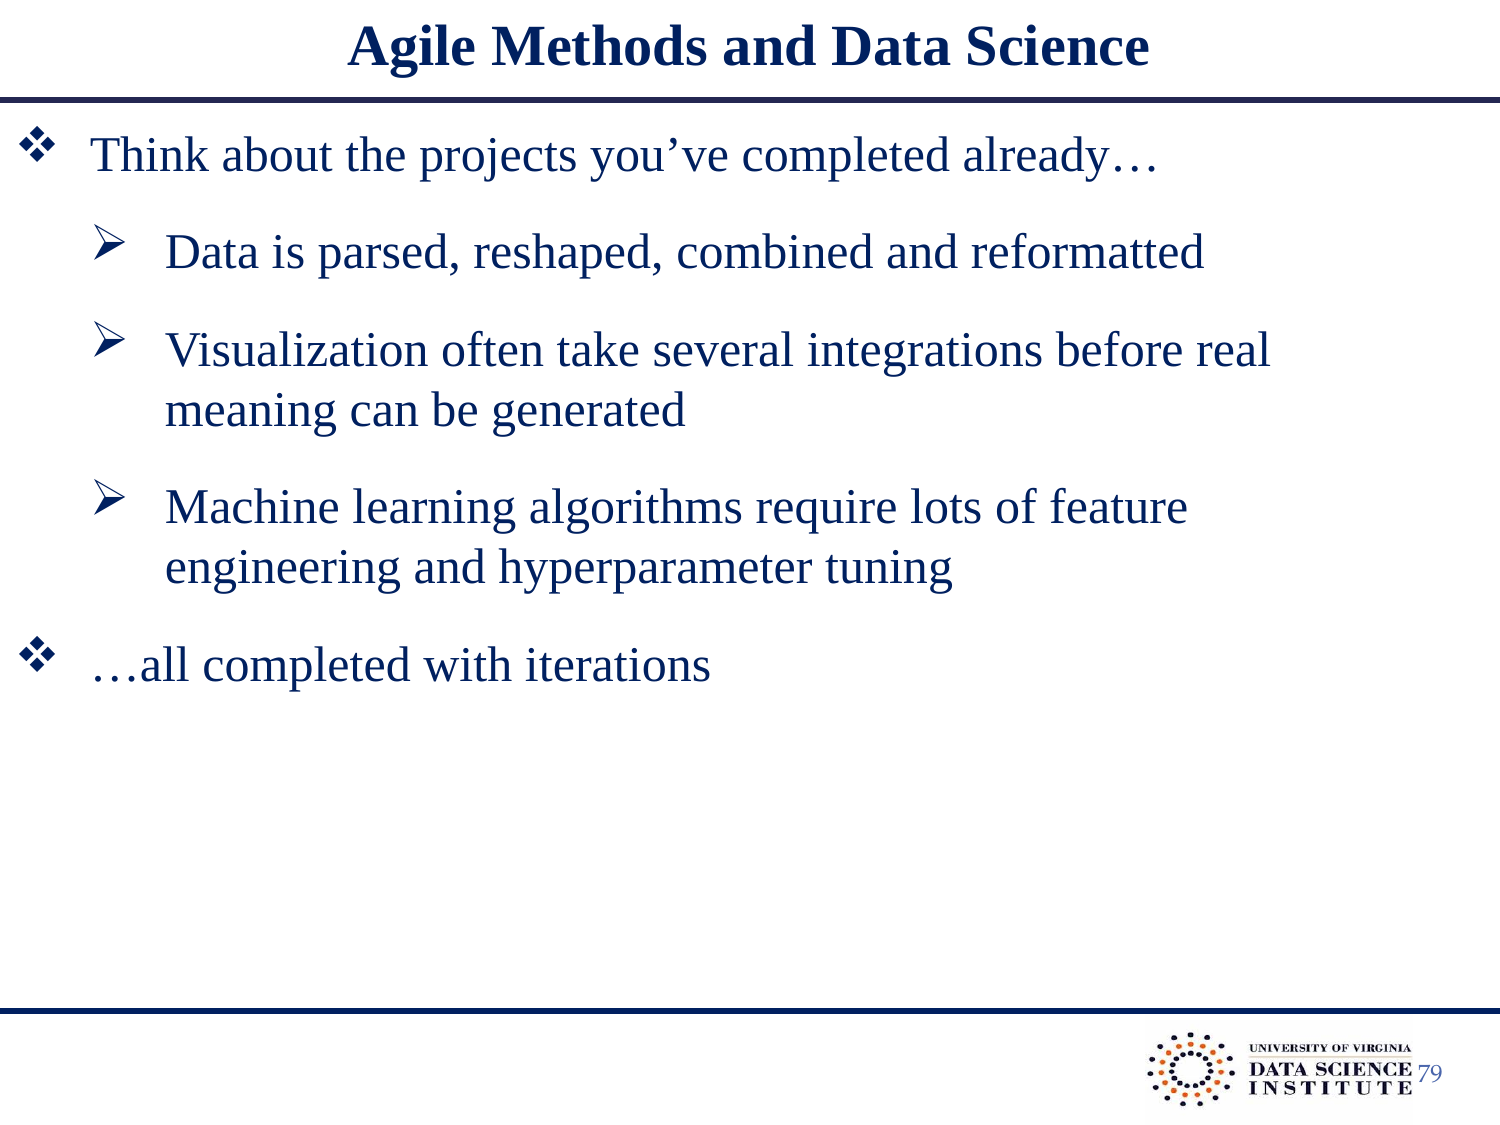

Agile Methods and Data Science
Think about the projects you’ve completed already…
Data is parsed, reshaped, combined and reformatted
Visualization often take several integrations before real meaning can be generated
Machine learning algorithms require lots of feature engineering and hyperparameter tuning
…all completed with iterations

79